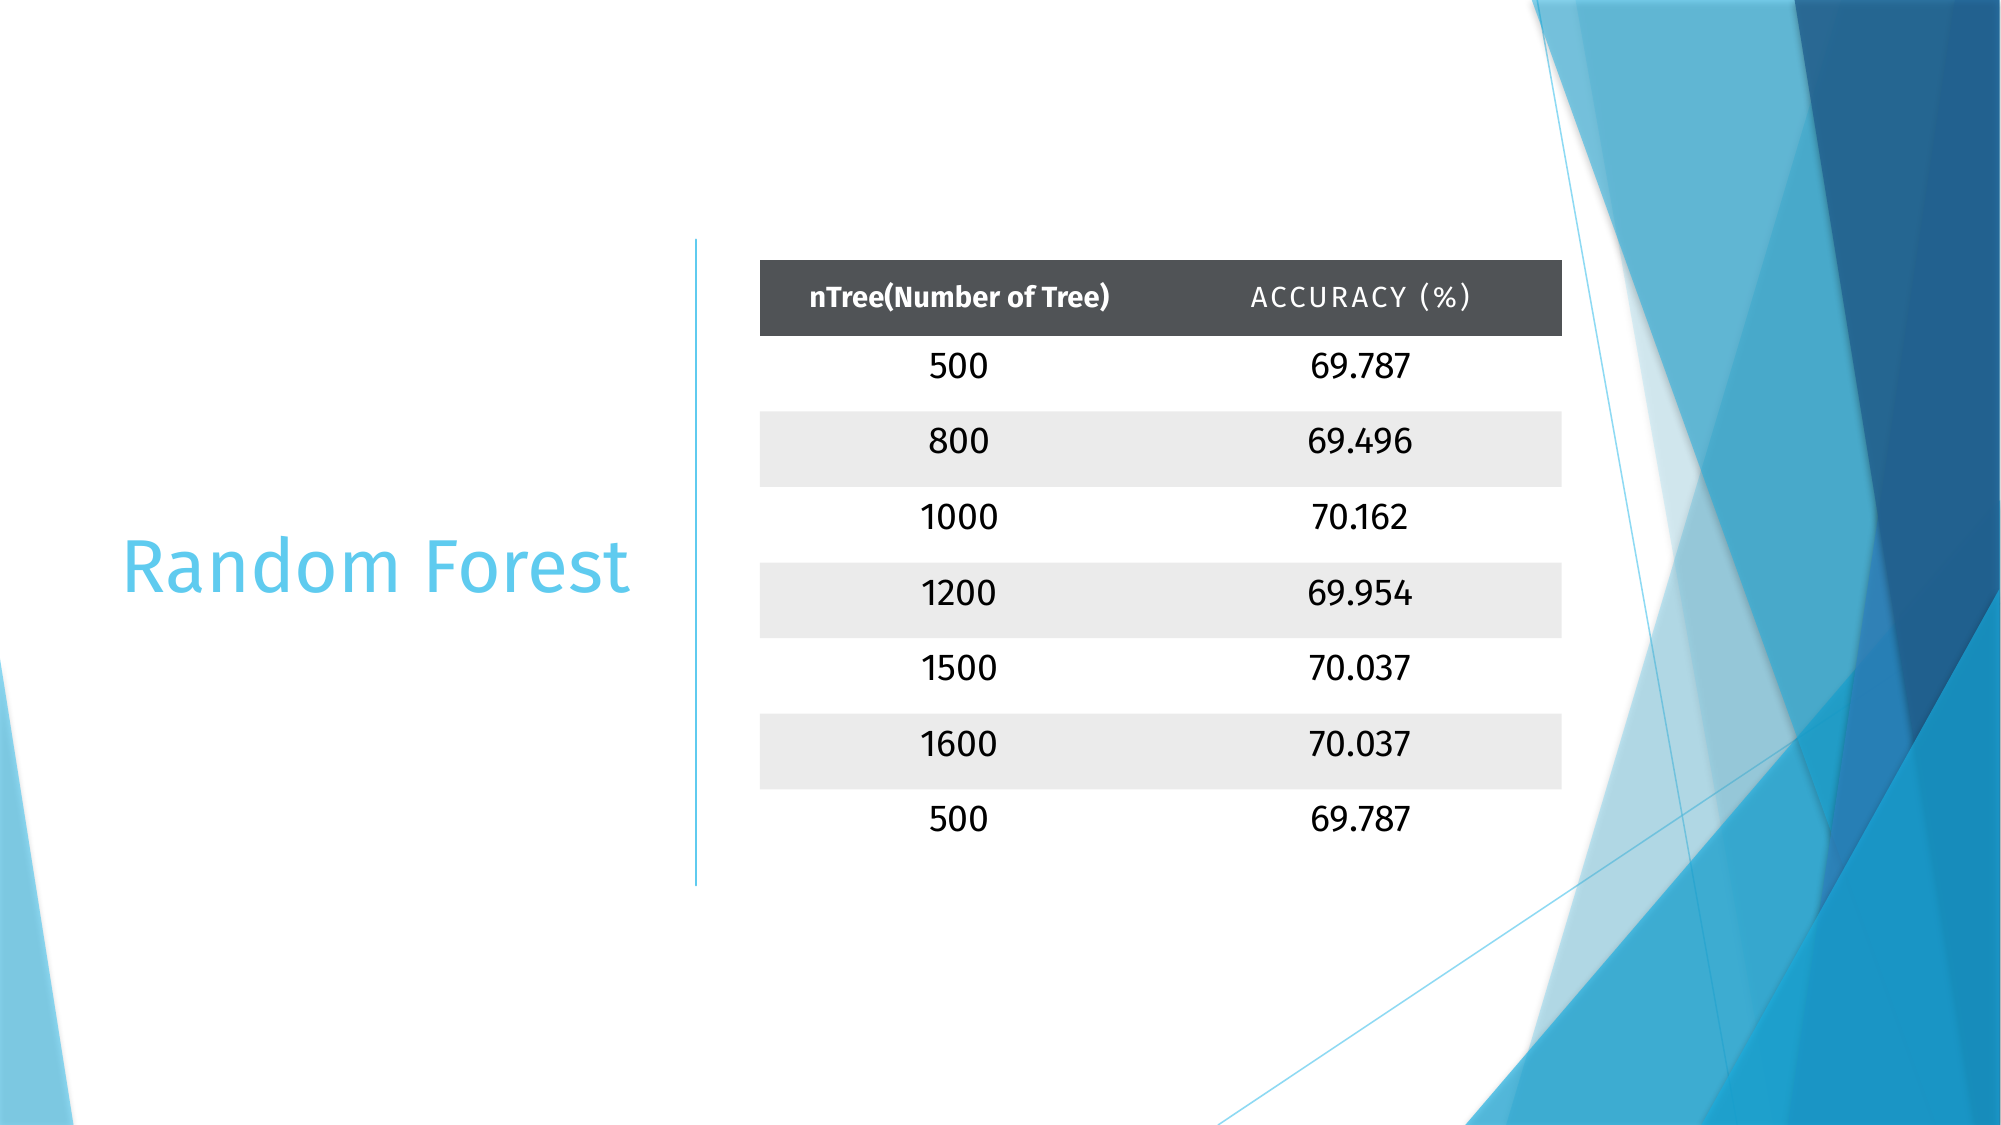

# Random Forest
| nTree(Number of Tree) | Accuracy (%) |
| --- | --- |
| 500 | 69.787 |
| 800 | 69.496 |
| 1000 | 70.162 |
| 1200 | 69.954 |
| 1500 | 70.037 |
| 1600 | 70.037 |
| 500 | 69.787 |